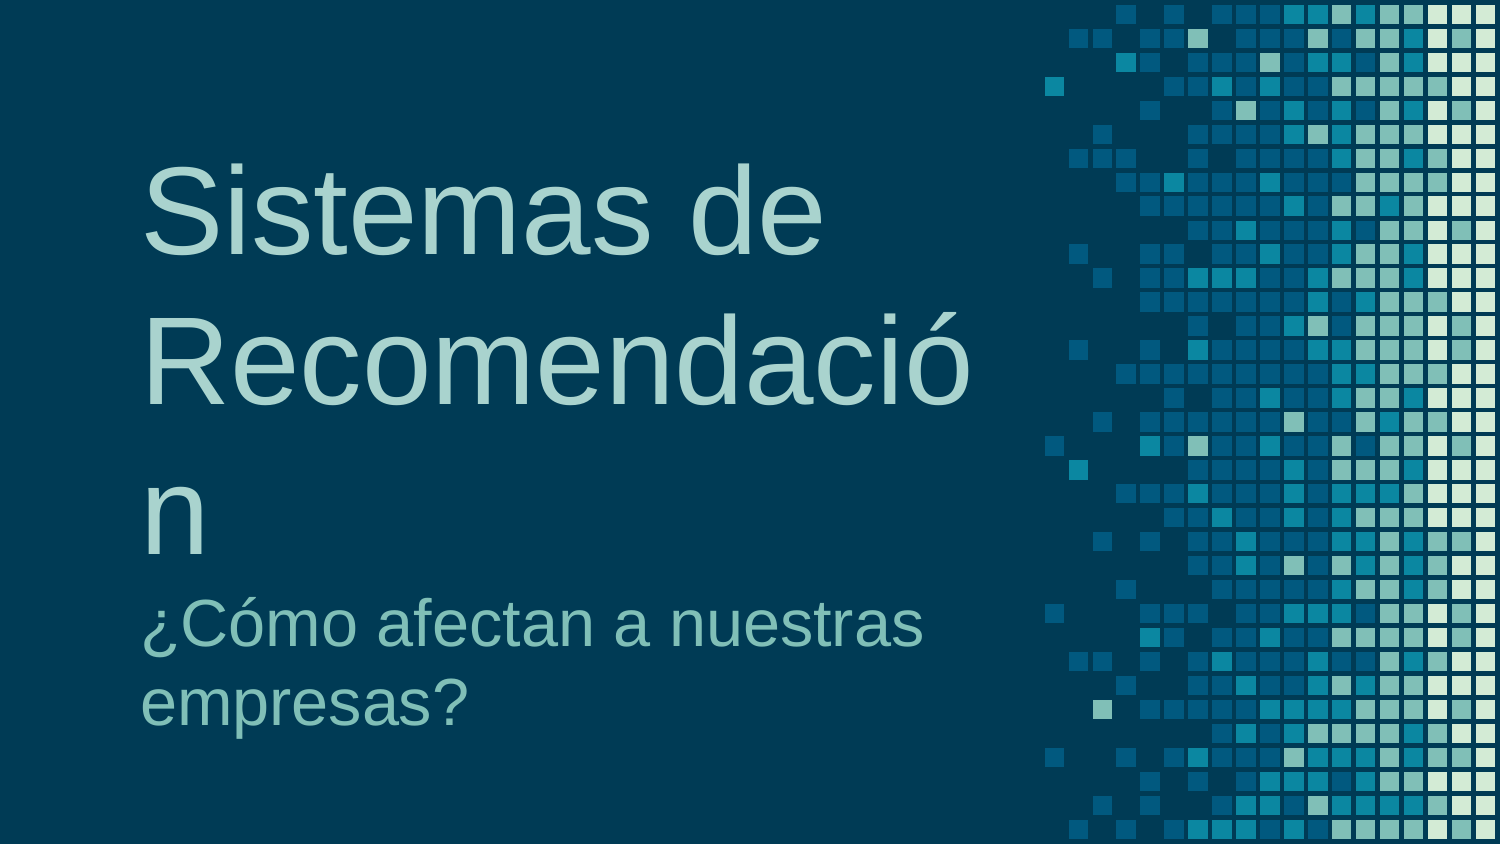

# Sistemas de Recomendación ¿Cómo afectan a nuestras empresas?